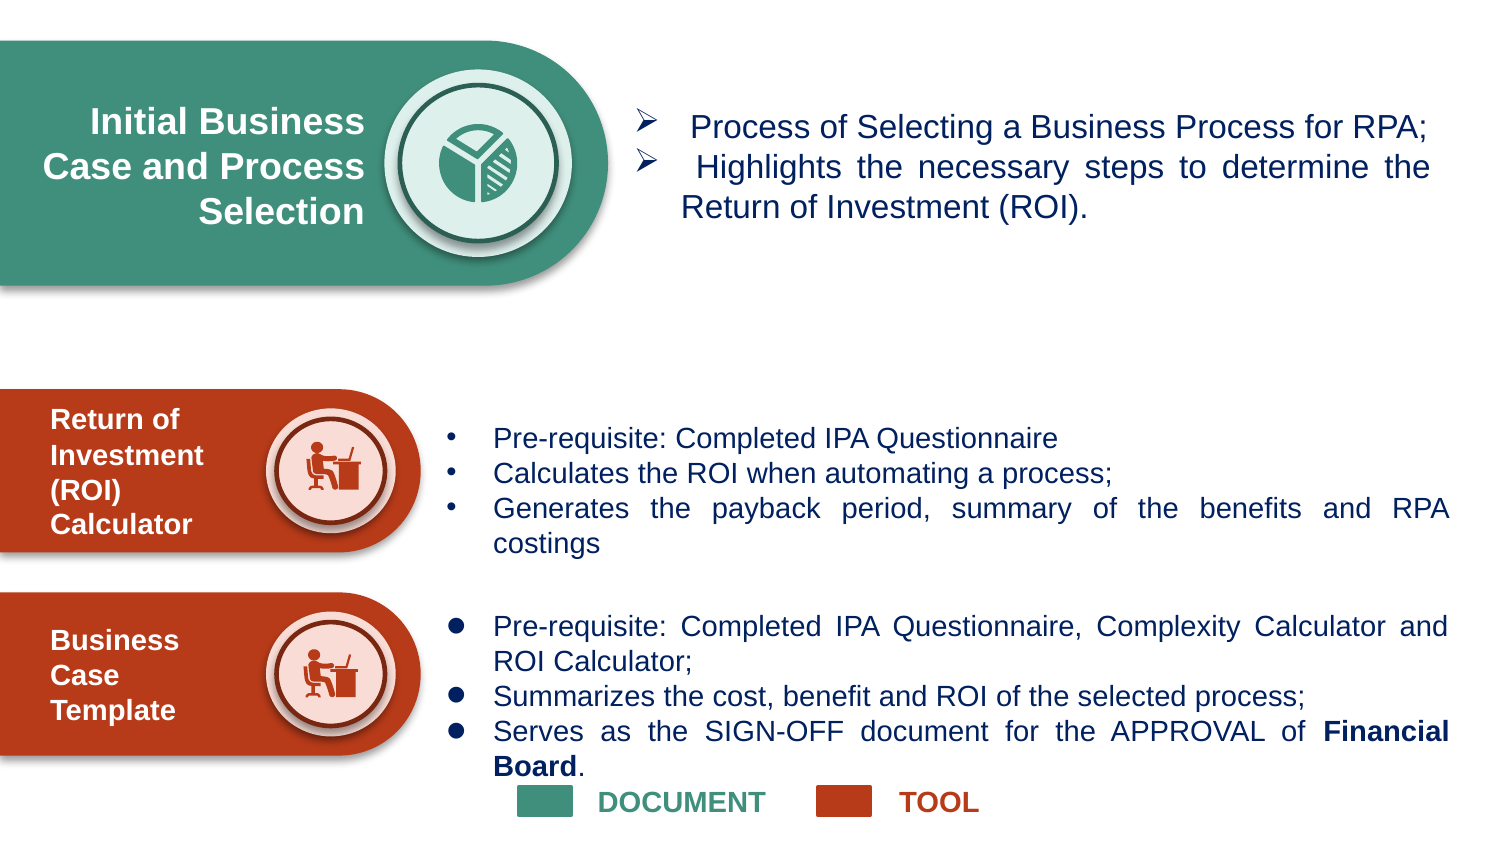

Initial Business Case and Process Selection
 Process of Selecting a Business Process for RPA;
 Highlights the necessary steps to determine the Return of Investment (ROI).

Return of Investment (ROI) Calculator
Pre-requisite: Completed IPA Questionnaire
Calculates the ROI when automating a process;
Generates the payback period, summary of the benefits and RPA costings

Business Case Template
Pre-requisite: Completed IPA Questionnaire, Complexity Calculator and ROI Calculator;
Summarizes the cost, benefit and ROI of the selected process;
Serves as the SIGN-OFF document for the APPROVAL of Financial Board.

DOCUMENT

TOOL